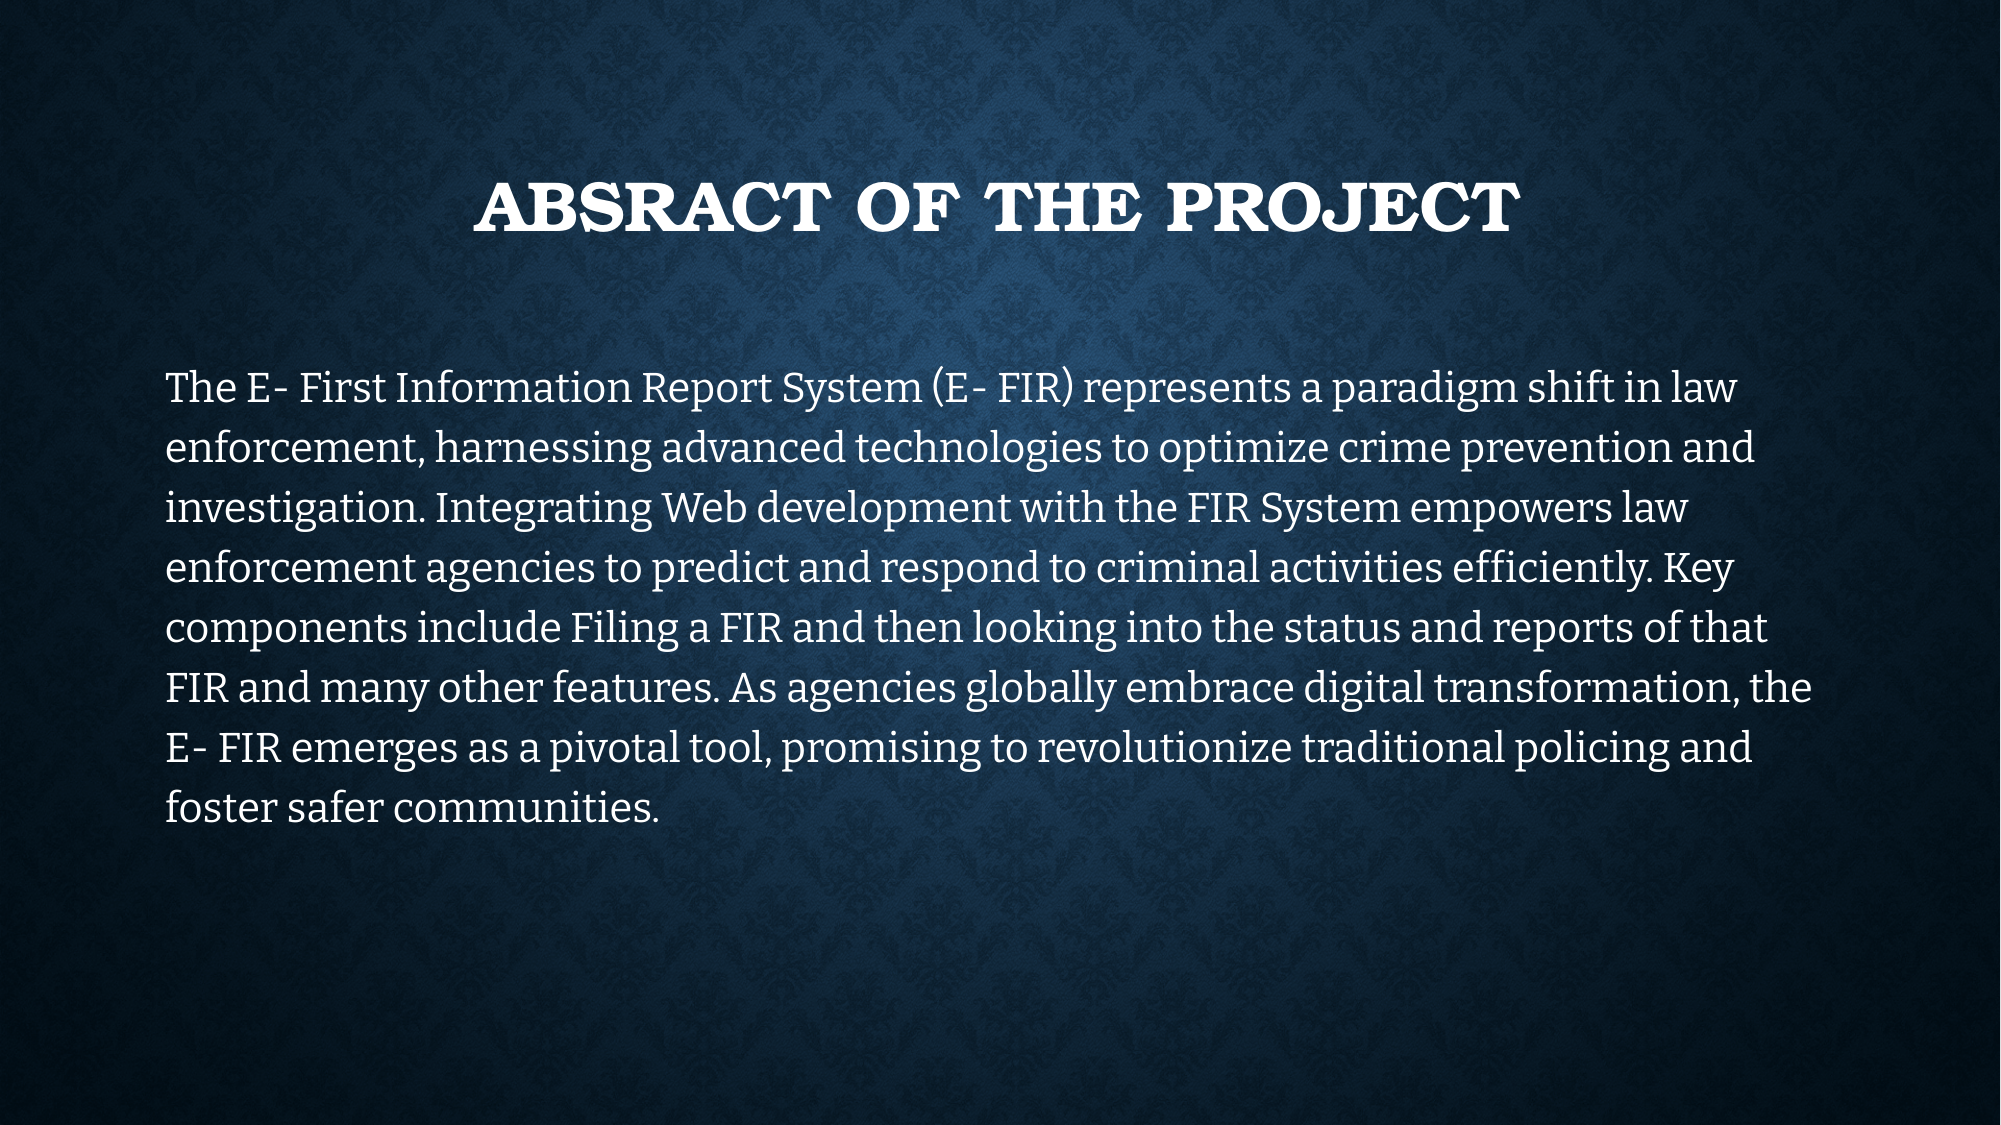

# ABSRACT OF THE PROJECT
The E- First Information Report System (E- FIR) represents a paradigm shift in law enforcement, harnessing advanced technologies to optimize crime prevention and investigation. Integrating Web development with the FIR System empowers law enforcement agencies to predict and respond to criminal activities efficiently. Key components include Filing a FIR and then looking into the status and reports of that FIR and many other features. As agencies globally embrace digital transformation, the E- FIR emerges as a pivotal tool, promising to revolutionize traditional policing and foster safer communities.